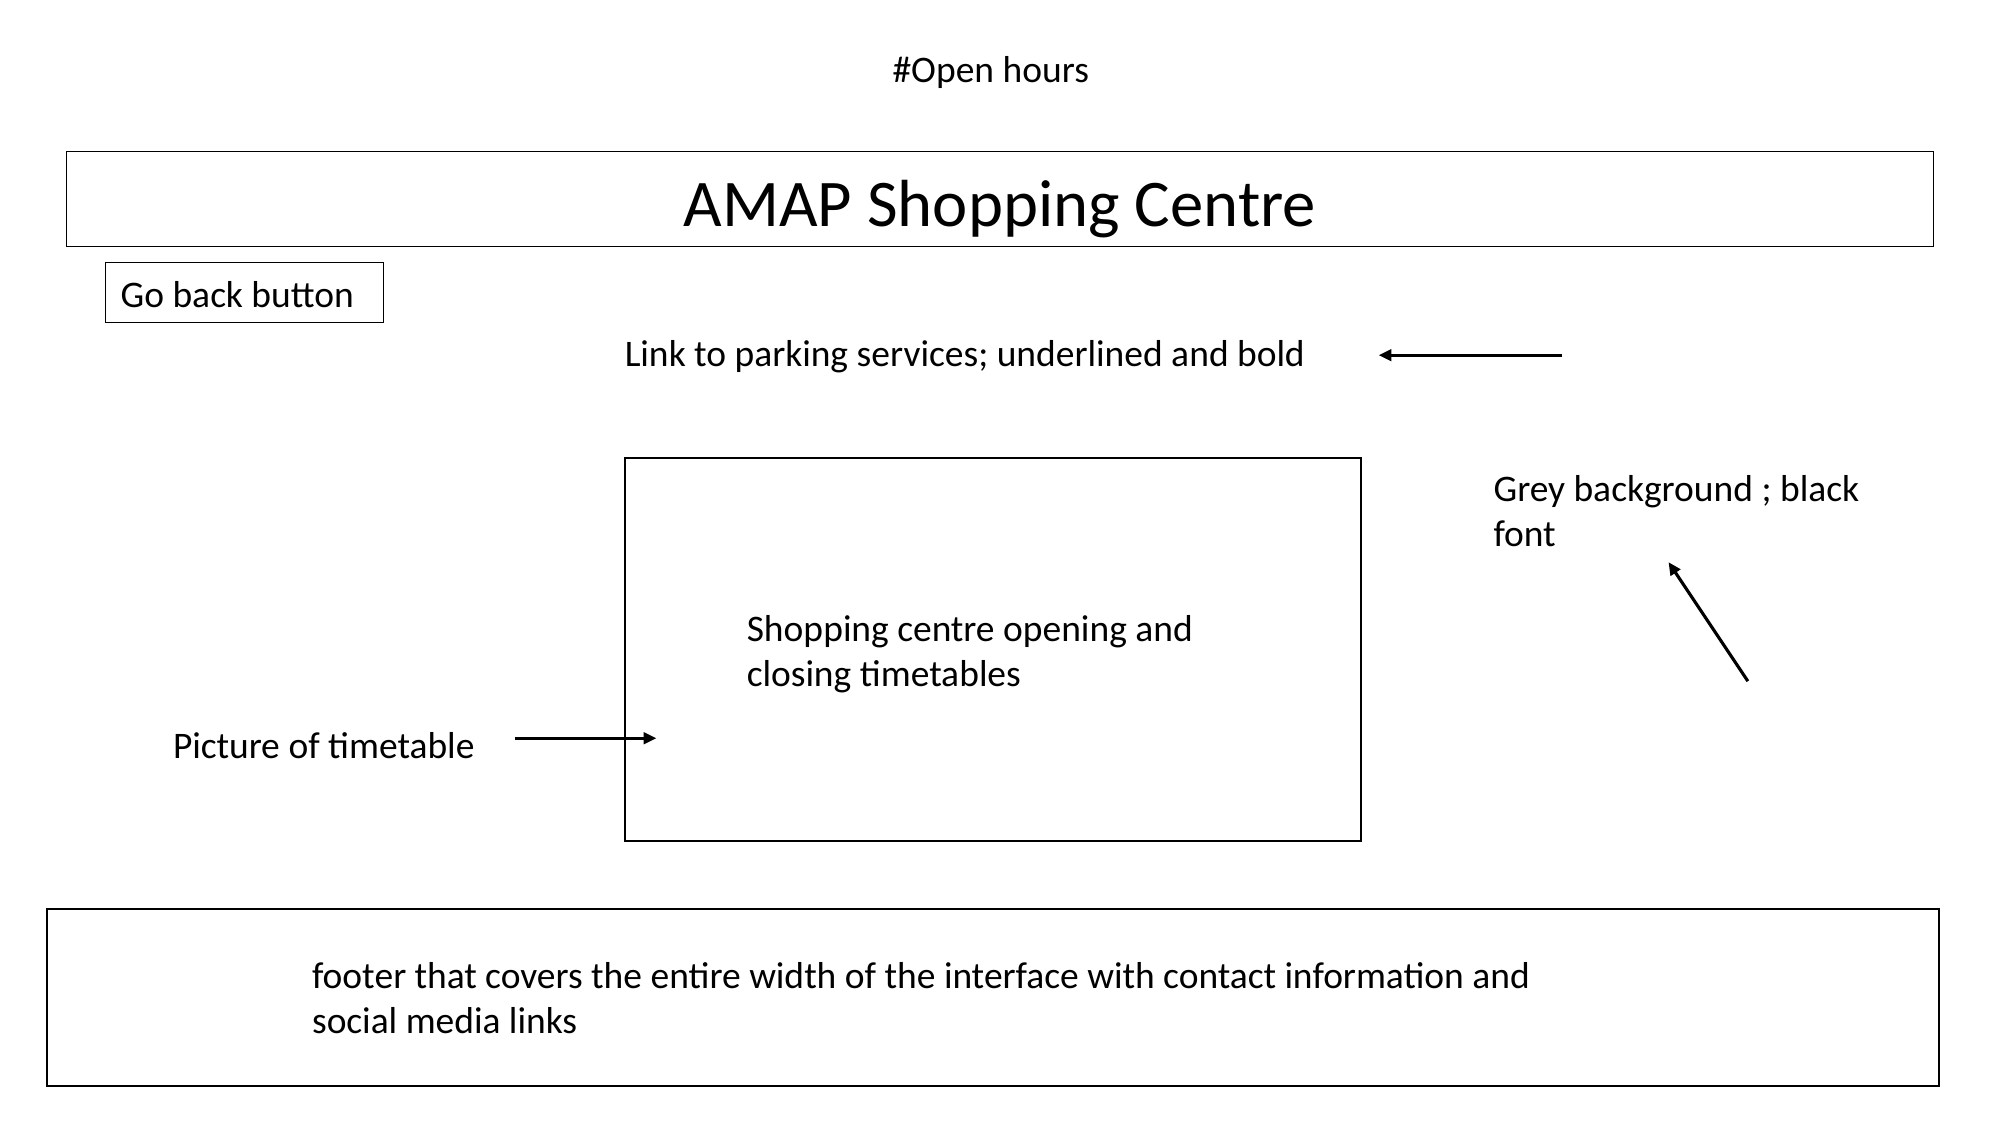

#Open hours
AMAP Shopping Centre
Go back button
Link to parking services; underlined and bold
Grey background ; black font

Shopping centre opening and closing timetables
Picture of timetable

footer that covers the entire width of the interface with contact information and social media links